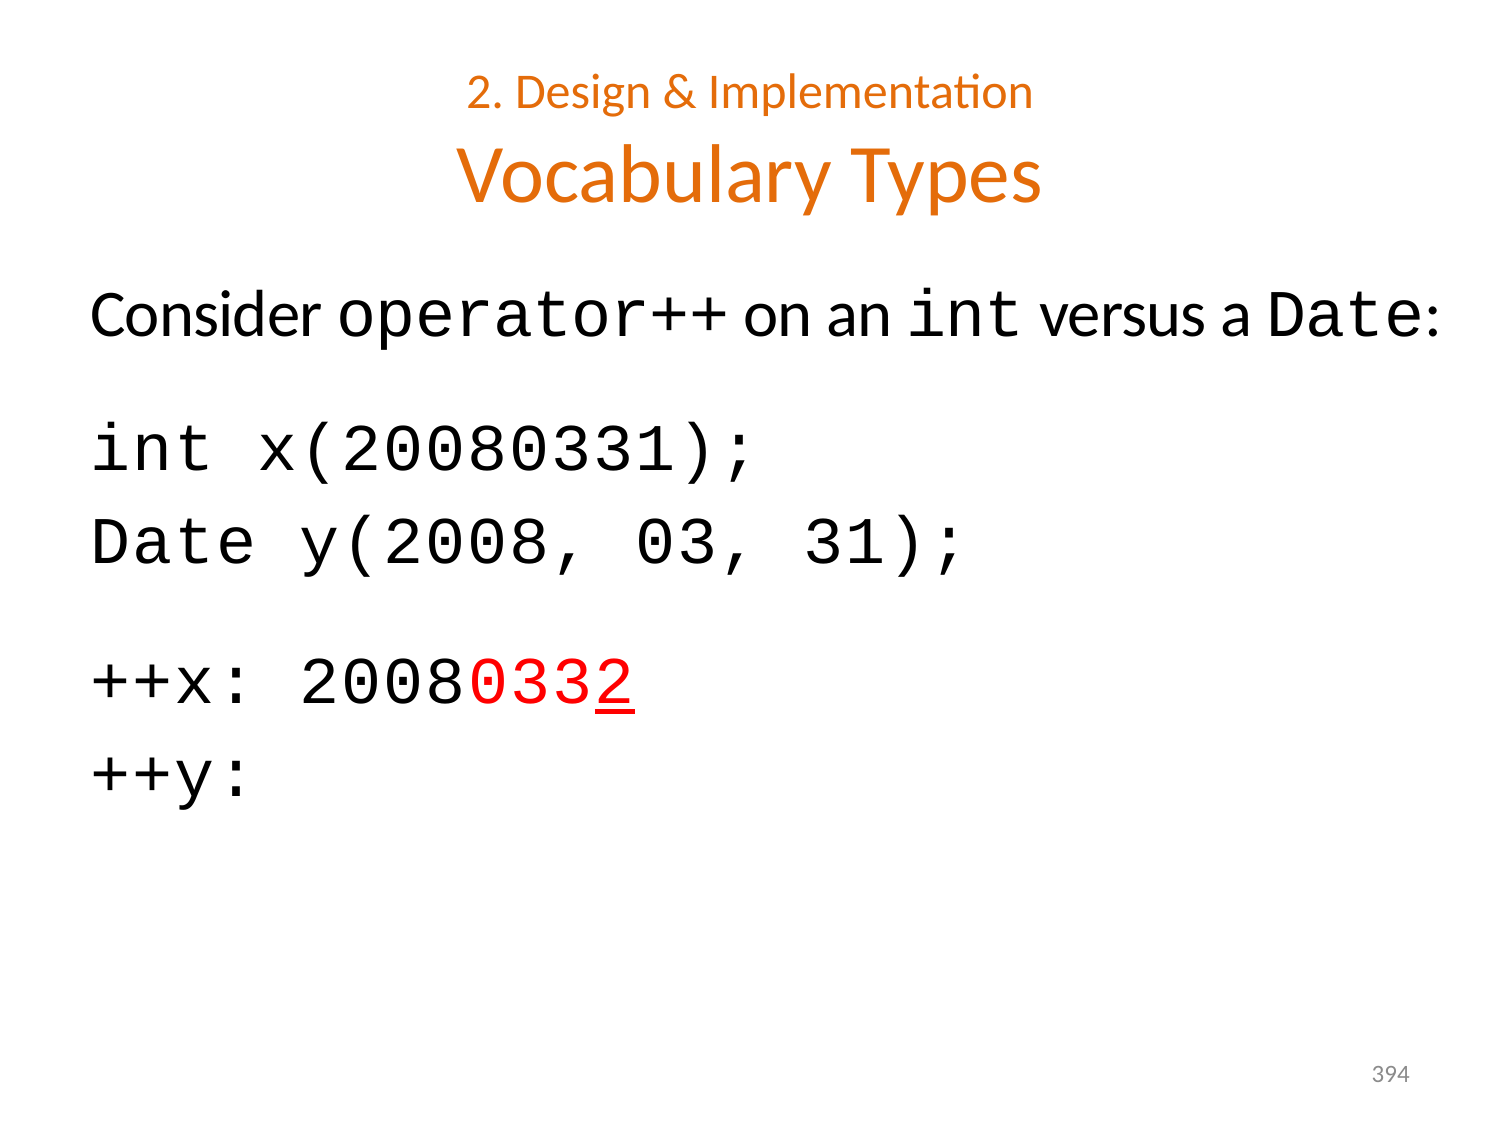

# 2. Design & Implementation Vocabulary Types
Consider operator++ on an int versus a Date:
int x(20080331);
Date y(2008, 03, 31);

++x: 20080332
++y:
394